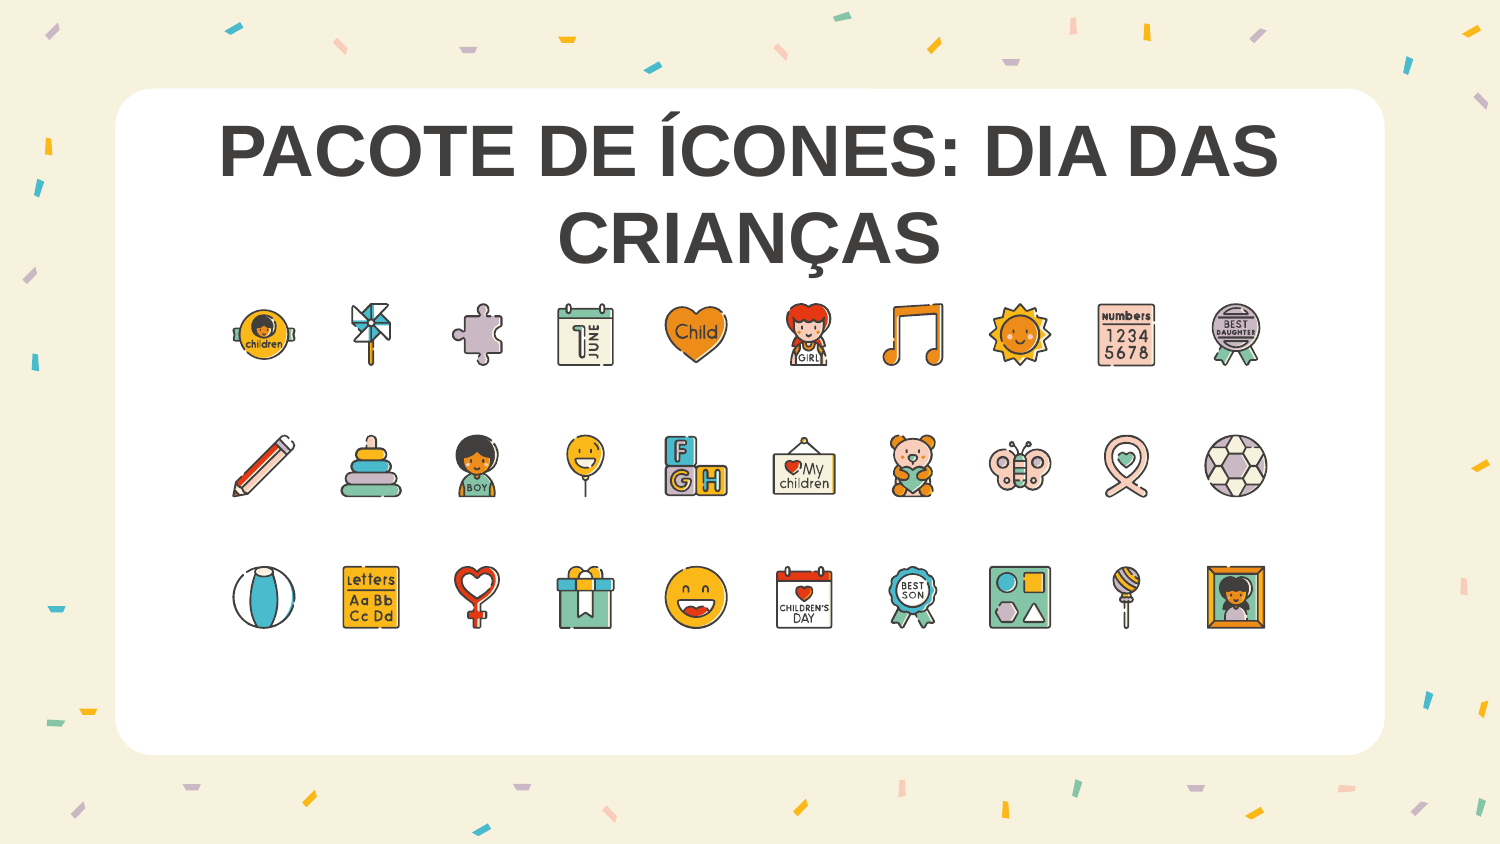

# PACOTE DE ÍCONES: DIA DAS CRIANÇAS